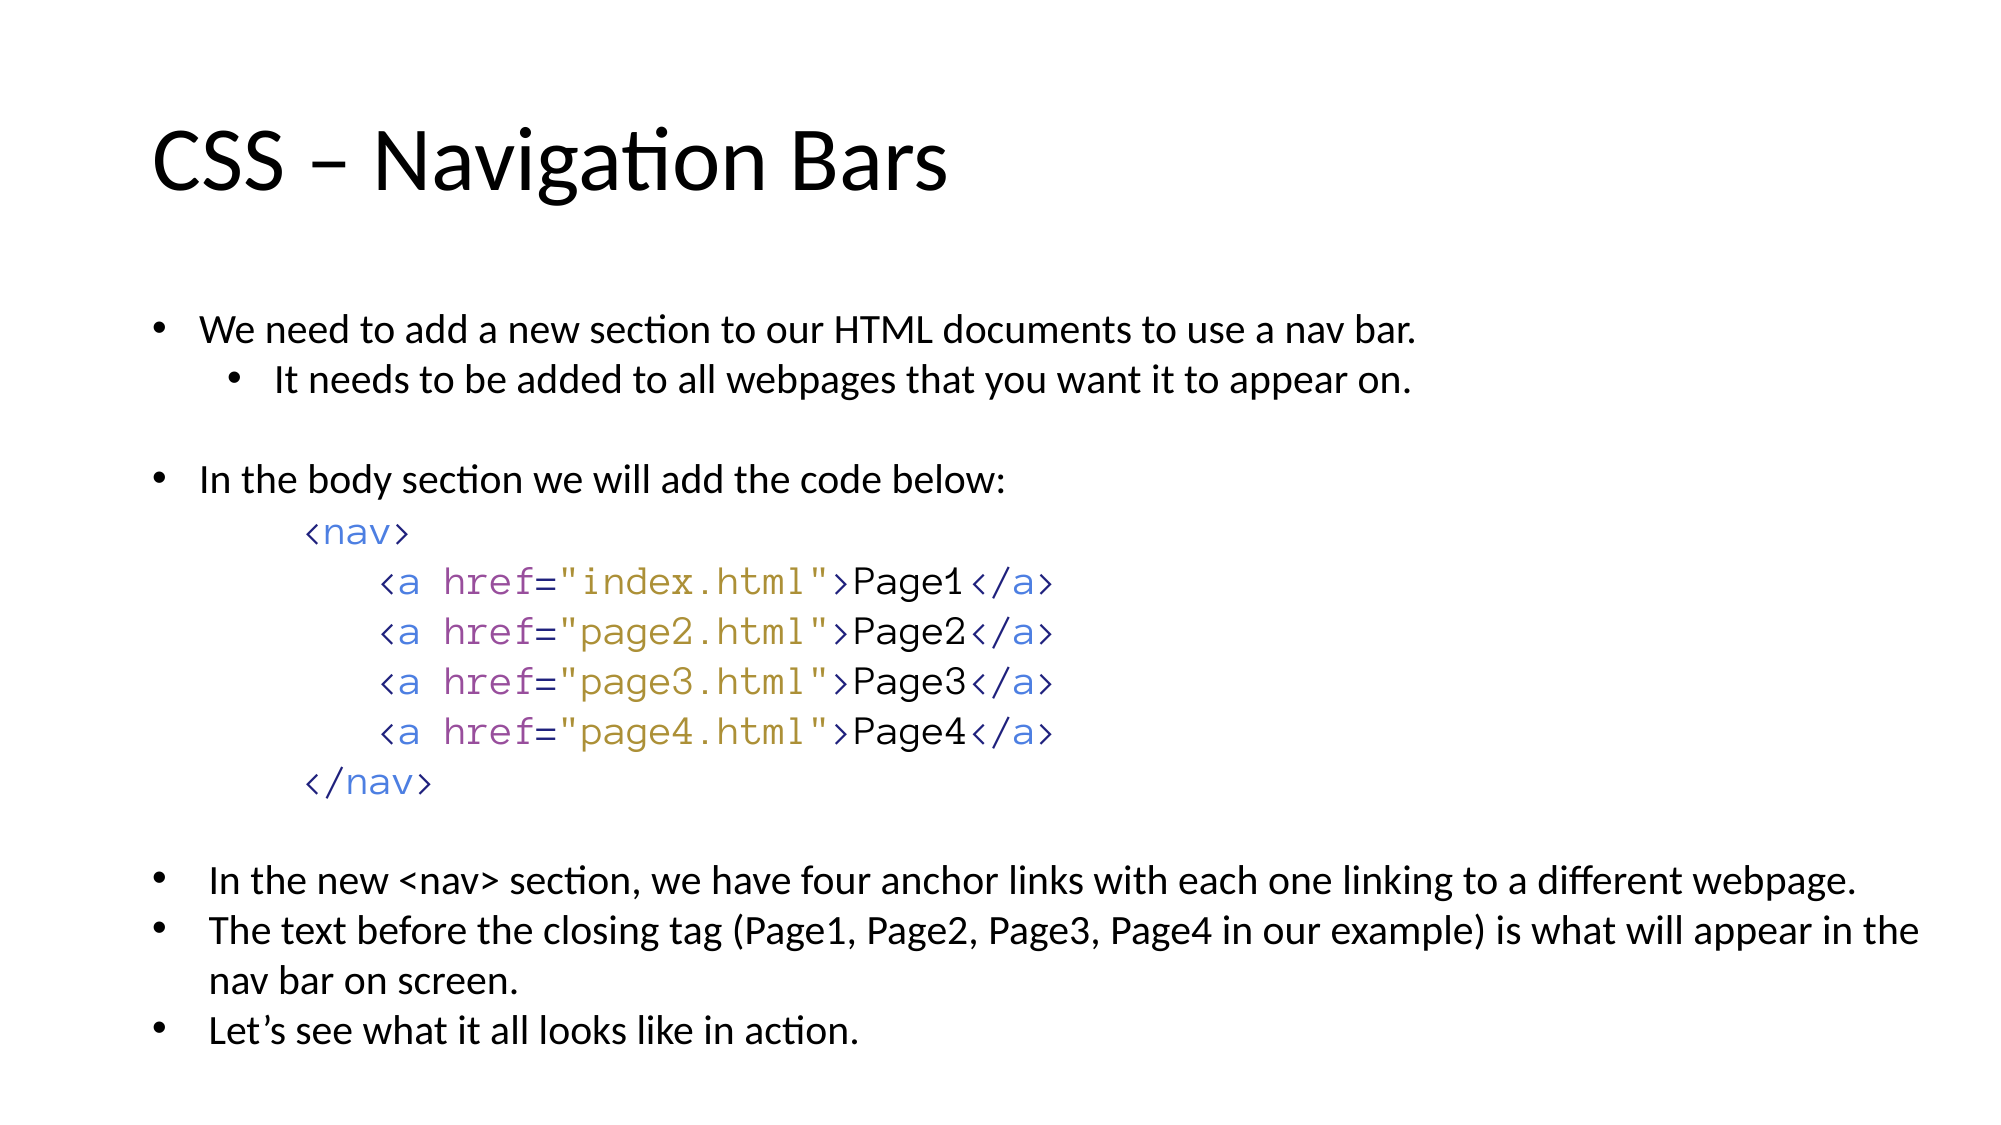

# CSS – Navigation Bars
We need to add a new section to our HTML documents to use a nav bar.
It needs to be added to all webpages that you want it to appear on.

In the body section we will add the code below:
<nav>
<a href="index.html">Page1</a>
<a href="page2.html">Page2</a>
<a href="page3.html">Page3</a>
<a href="page4.html">Page4</a>
</nav>

In the new <nav> section, we have four anchor links with each one linking to a different webpage.
The text before the closing tag (Page1, Page2, Page3, Page4 in our example) is what will appear in the nav bar on screen.
Let’s see what it all looks like in action.